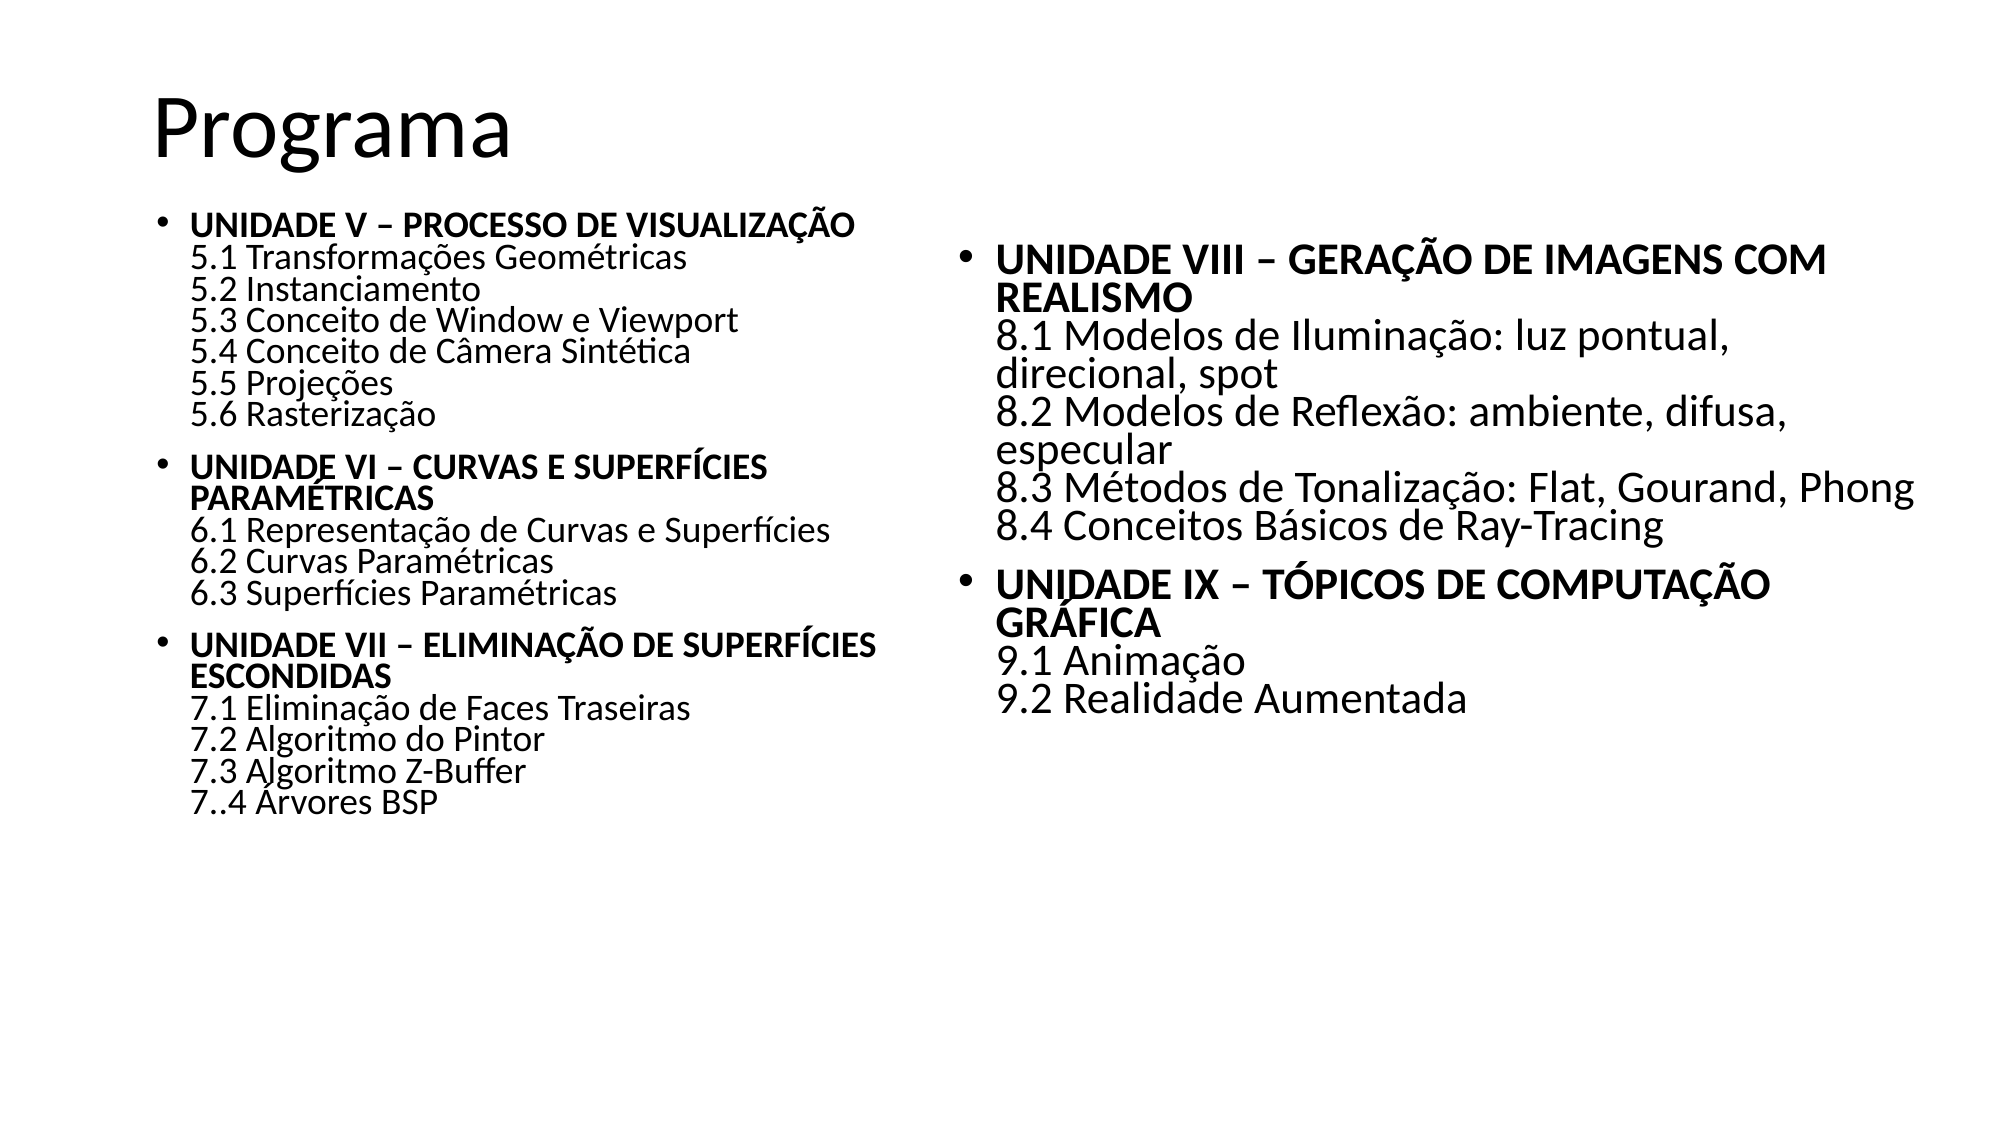

# Programa
UNIDADE V – PROCESSO DE VISUALIZAÇÃO
5.1 Transformações Geométricas
5.2 Instanciamento
5.3 Conceito de Window e Viewport
5.4 Conceito de Câmera Sintética
5.5 Projeções
5.6 Rasterização
UNIDADE VI – CURVAS E SUPERFÍCIES PARAMÉTRICAS
6.1 Representação de Curvas e Superfícies
6.2 Curvas Paramétricas
6.3 Superfícies Paramétricas
UNIDADE VII – ELIMINAÇÃO DE SUPERFÍCIES ESCONDIDAS
7.1 Eliminação de Faces Traseiras
7.2 Algoritmo do Pintor
7.3 Algoritmo Z-Buffer
7..4 Árvores BSP

UNIDADE VIII – GERAÇÃO DE IMAGENS COM REALISMO
8.1 Modelos de Iluminação: luz pontual, direcional, spot
8.2 Modelos de Reflexão: ambiente, difusa, especular
8.3 Métodos de Tonalização: Flat, Gourand, Phong
8.4 Conceitos Básicos de Ray-Tracing
UNIDADE IX – TÓPICOS DE COMPUTAÇÃO GRÁFICA
9.1 Animação
9.2 Realidade Aumentada